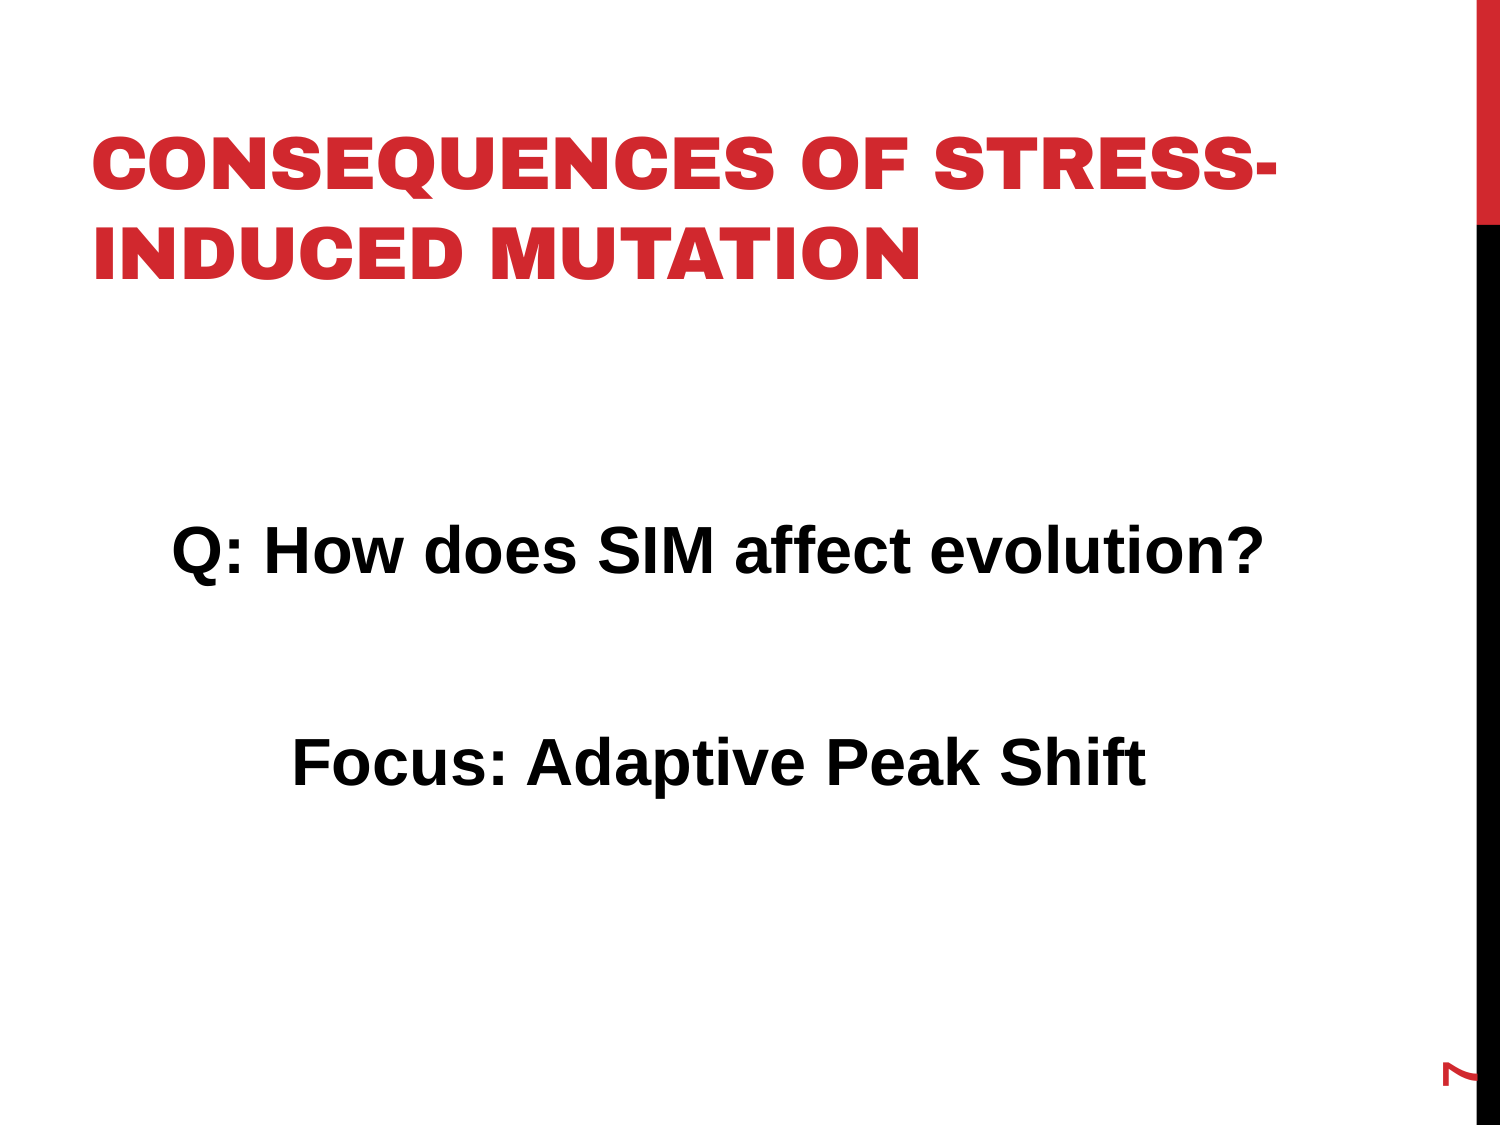

# Consequences of stress-induced mutation

Q: How does SIM affect evolution?

Focus: Adaptive Peak Shift
7